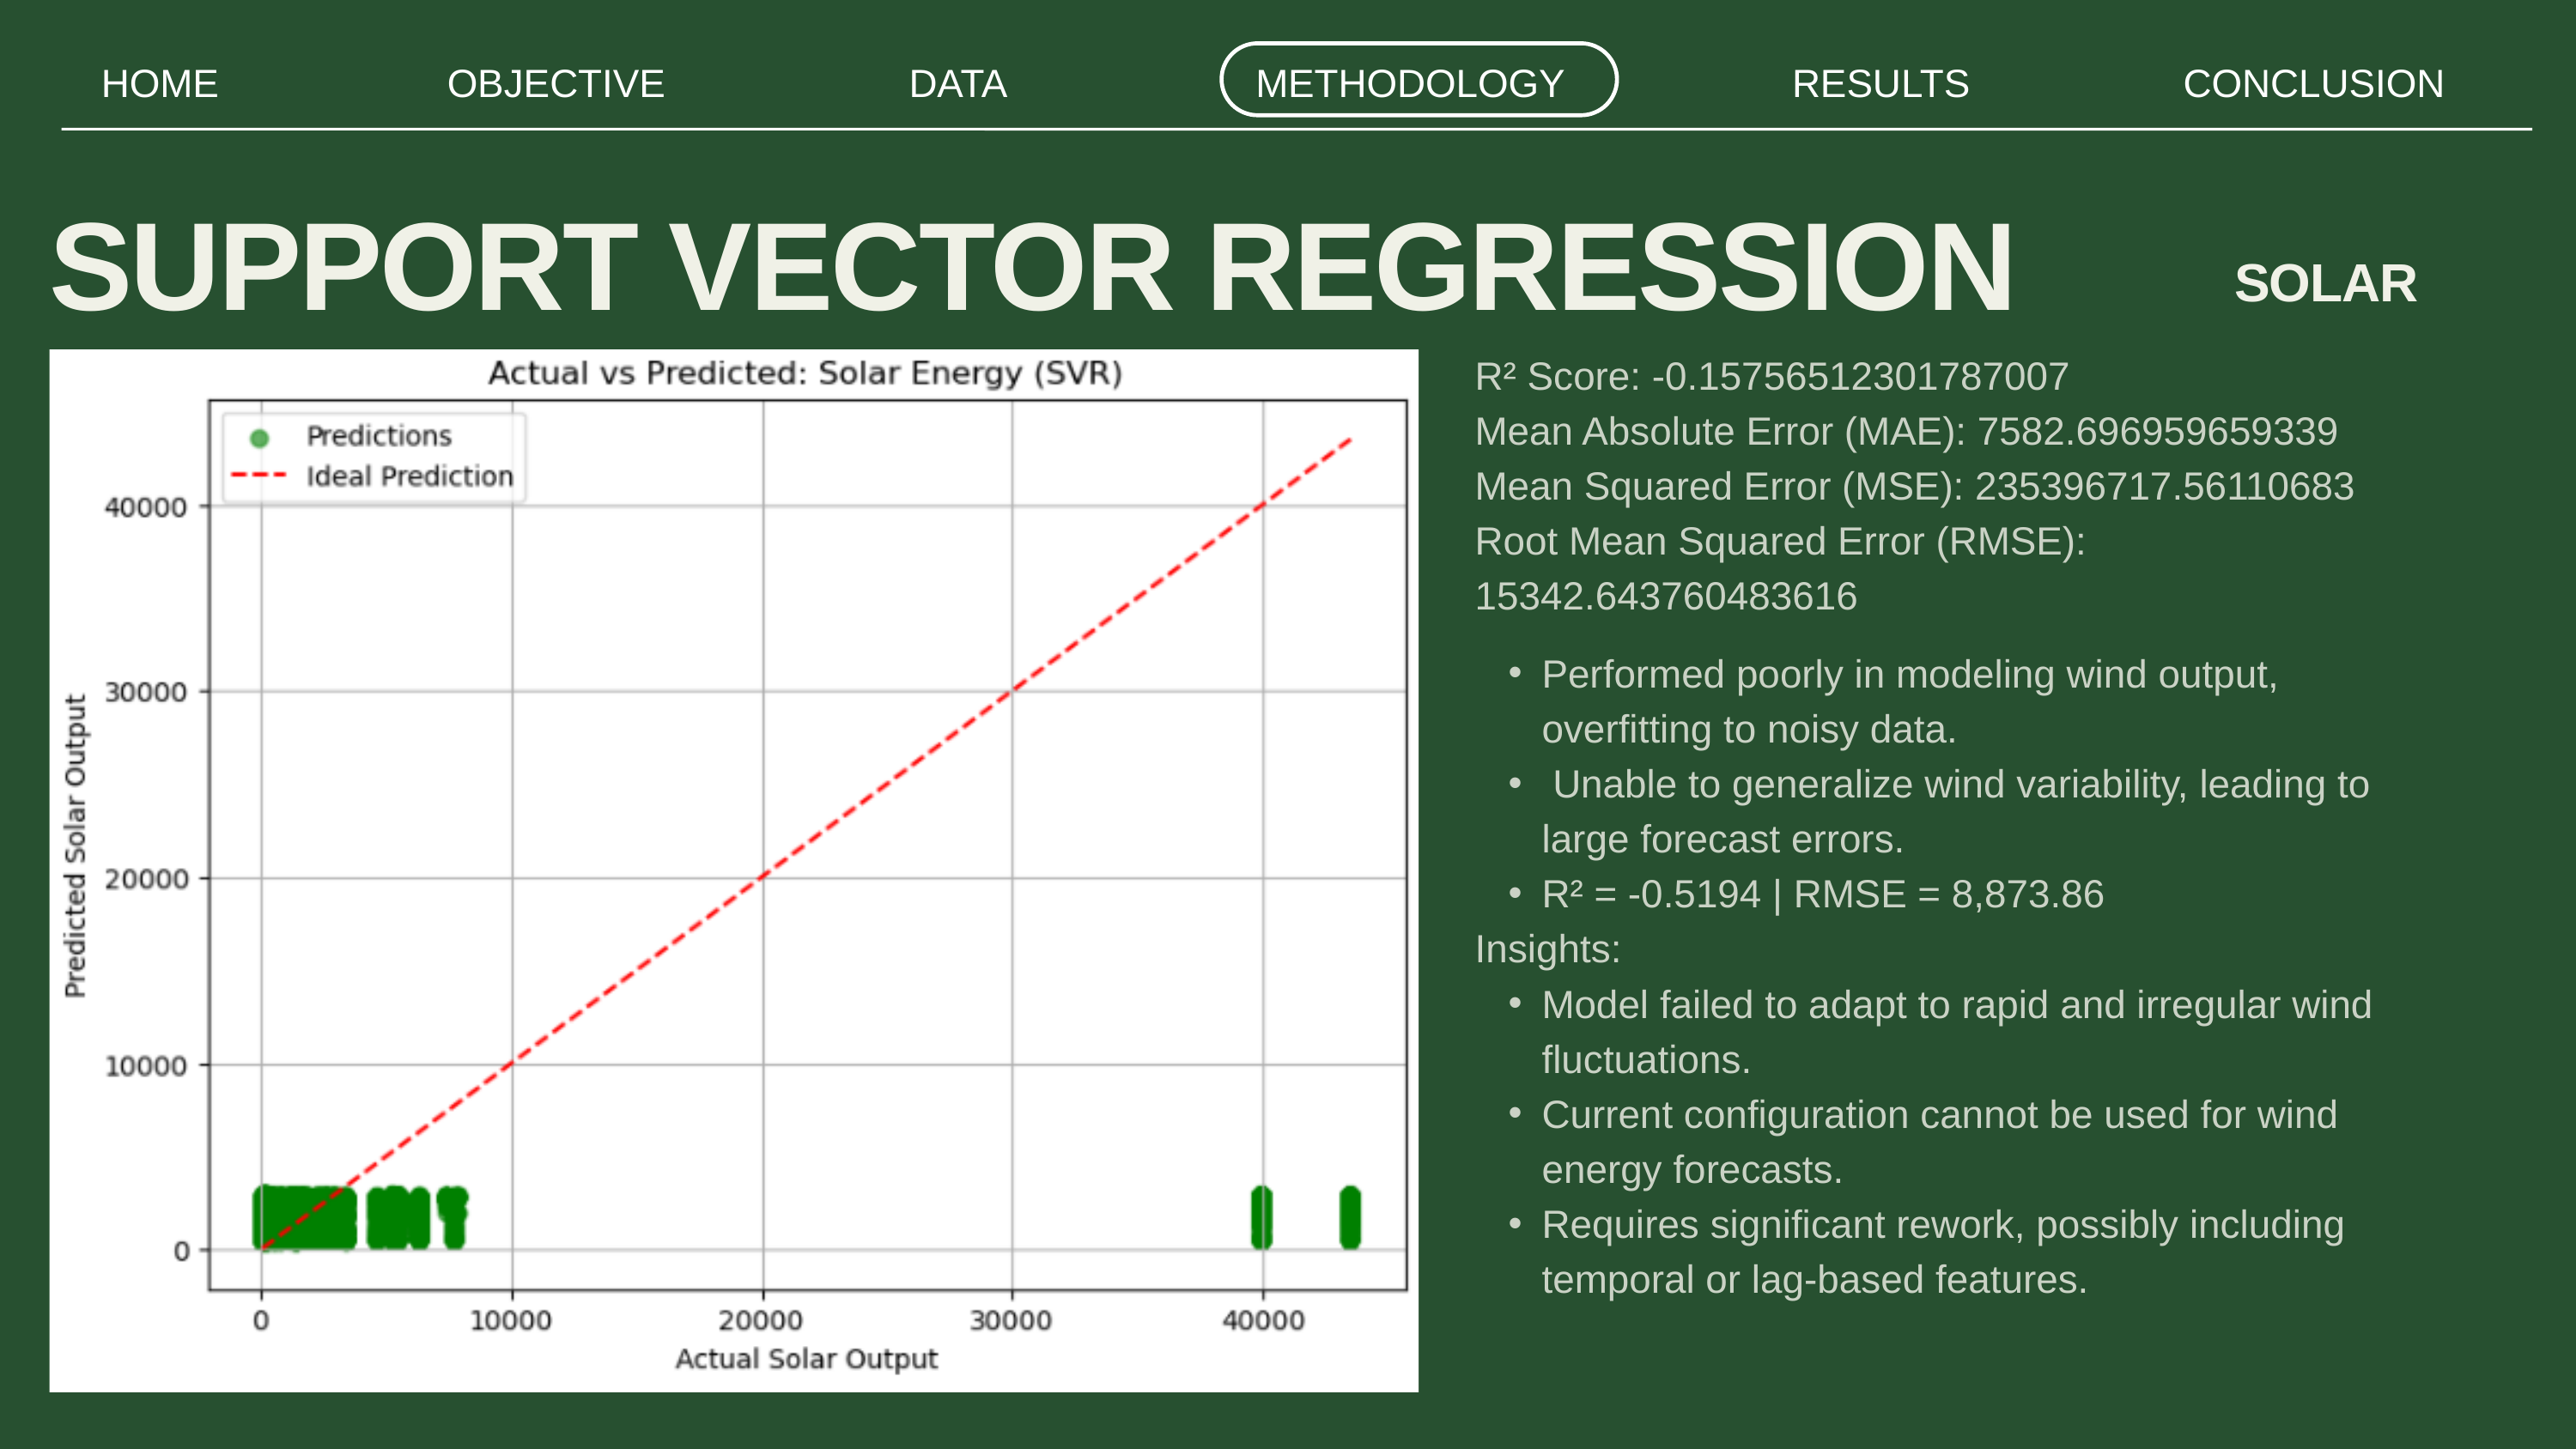

HOME
OBJECTIVE
DATA
METHODOLOGY
RESULTS
CONCLUSION

SUPPORT VECTOR REGRESSION
SOLAR
R² Score: -0.15756512301787007
Mean Absolute Error (MAE): 7582.696959659339
Mean Squared Error (MSE): 235396717.56110683
Root Mean Squared Error (RMSE): 15342.643760483616

Performed poorly in modeling wind output, overfitting to noisy data.
 Unable to generalize wind variability, leading to large forecast errors.
R² = -0.5194 | RMSE = 8,873.86
Insights:
Model failed to adapt to rapid and irregular wind fluctuations.
Current configuration cannot be used for wind energy forecasts.
Requires significant rework, possibly including temporal or lag-based features.